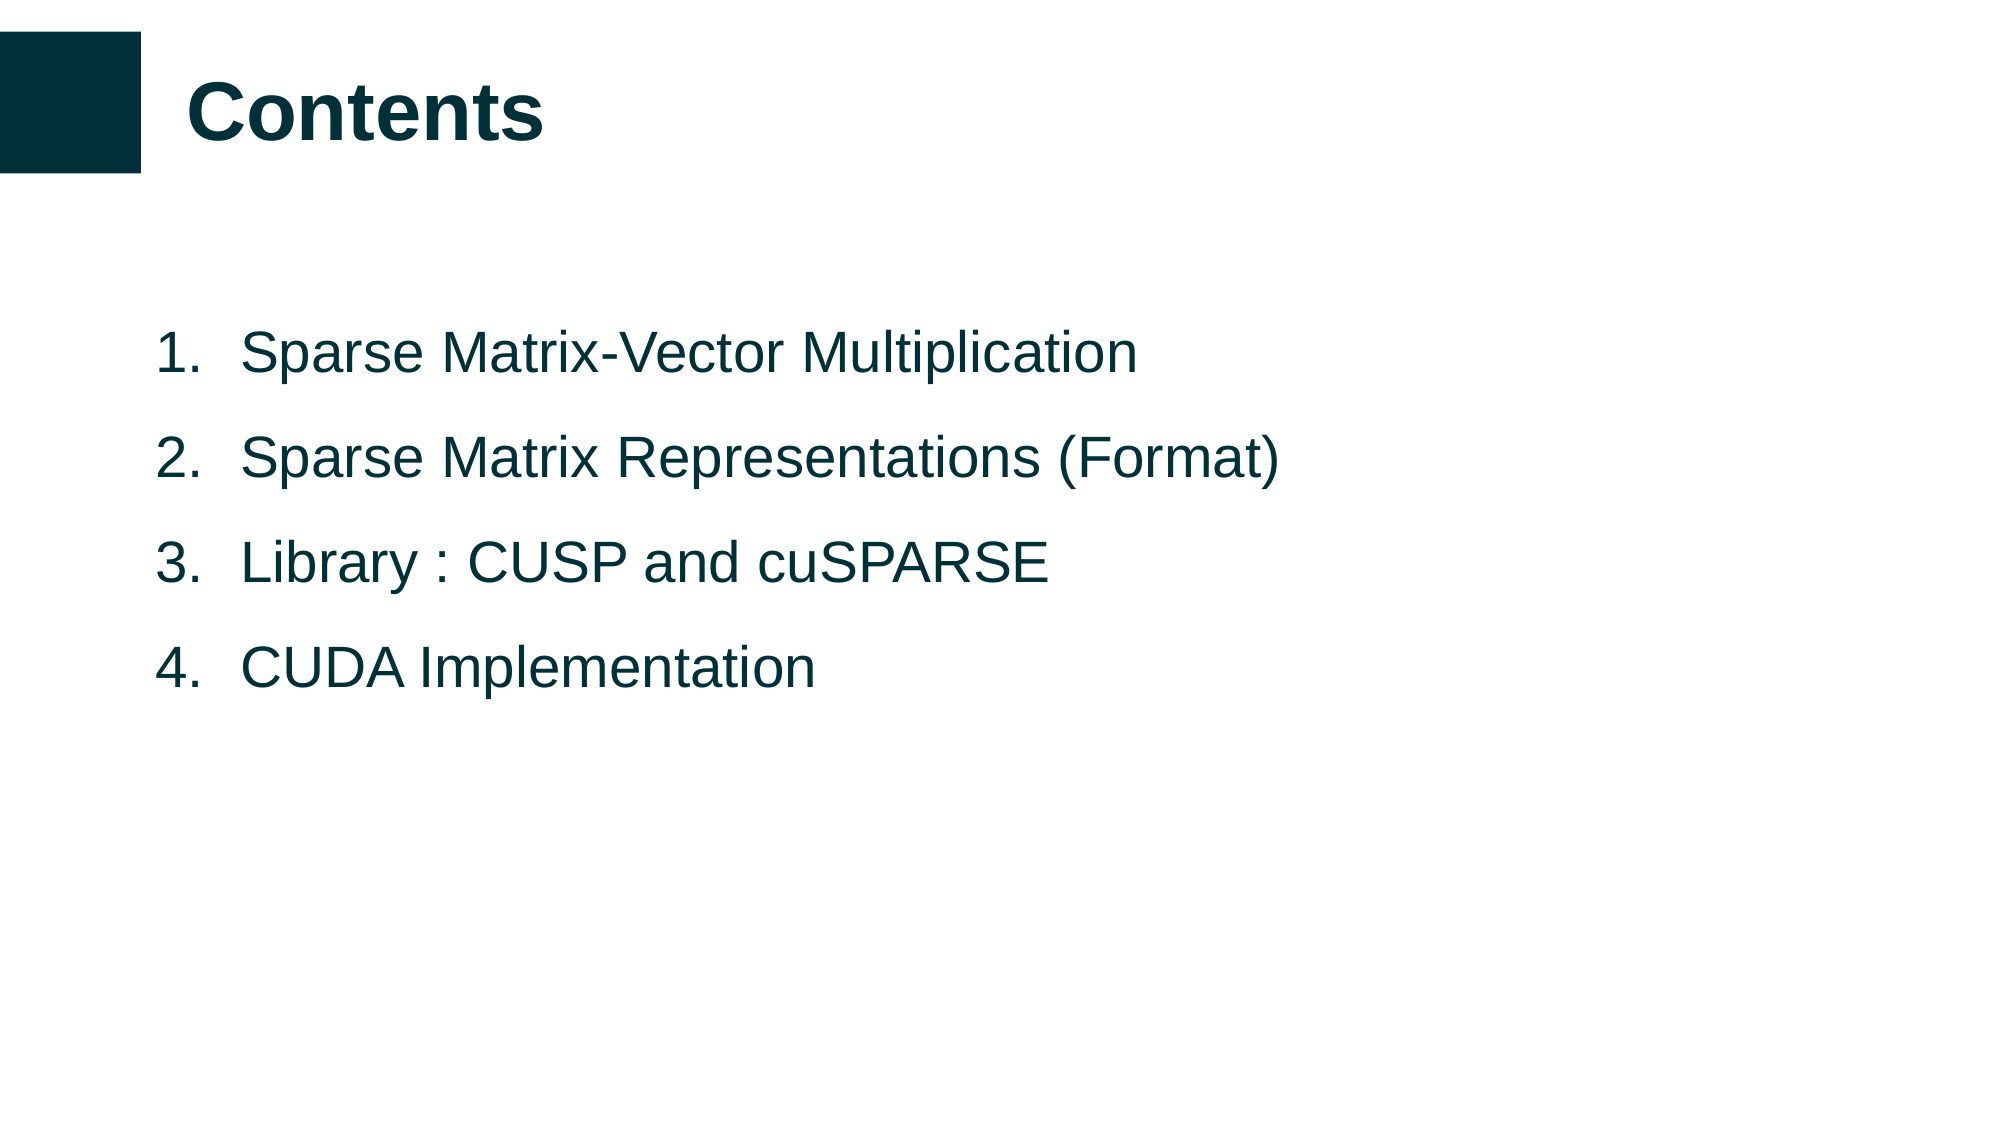

Contents
Sparse Matrix-Vector Multiplication
Sparse Matrix Representations (Format)
Library : CUSP and cuSPARSE
CUDA Implementation